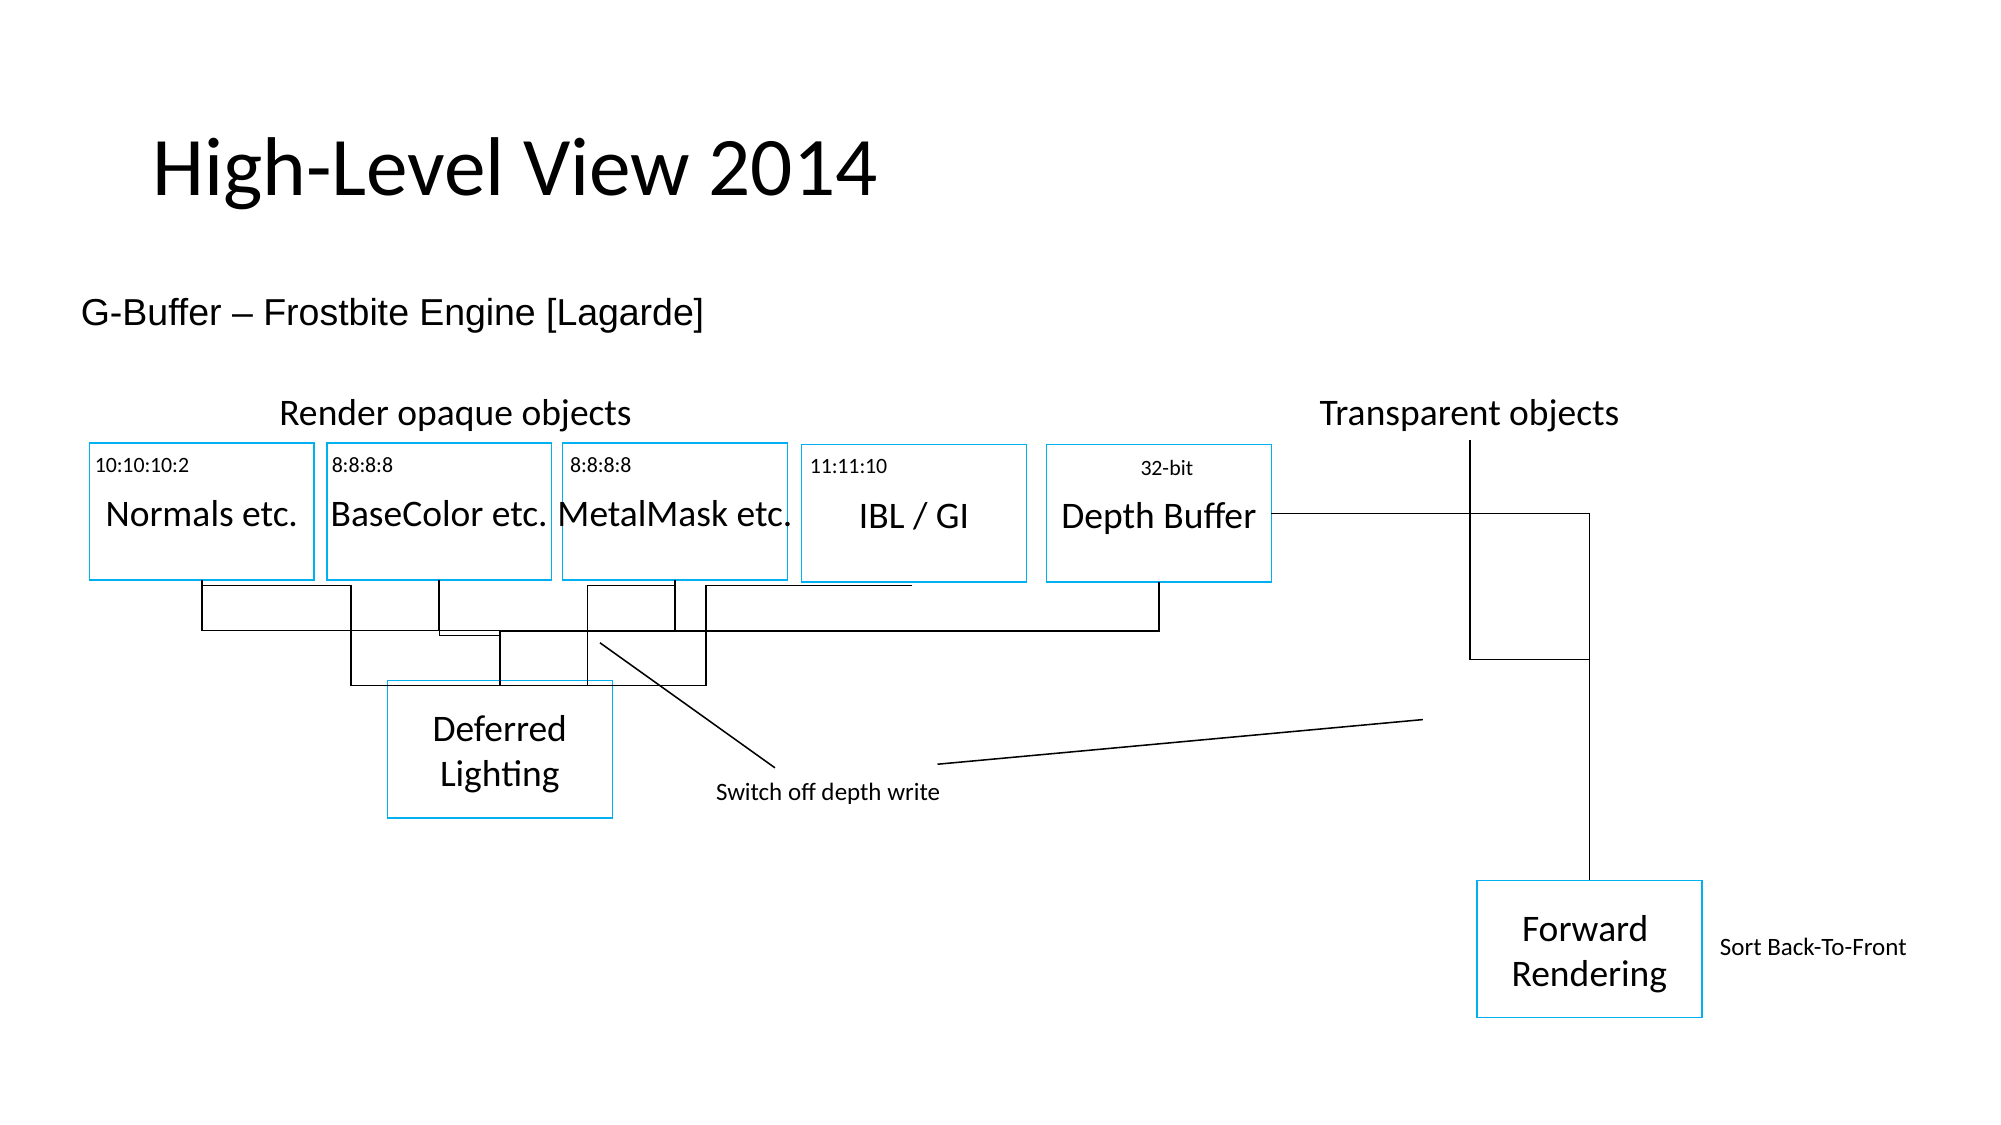

# High-Level View 2014
G-Buffer – Frostbite Engine [Lagarde]
Render opaque objects
Transparent objects
10:10:10:2
8:8:8:8
8:8:8:8
Normals etc.
BaseColor etc.
MetalMask etc.
11:11:10
IBL / GI
Depth Buffer
32-bit

Deferred
Lighting

Switch off depth write
Forward
Rendering
Sort Back-To-Front